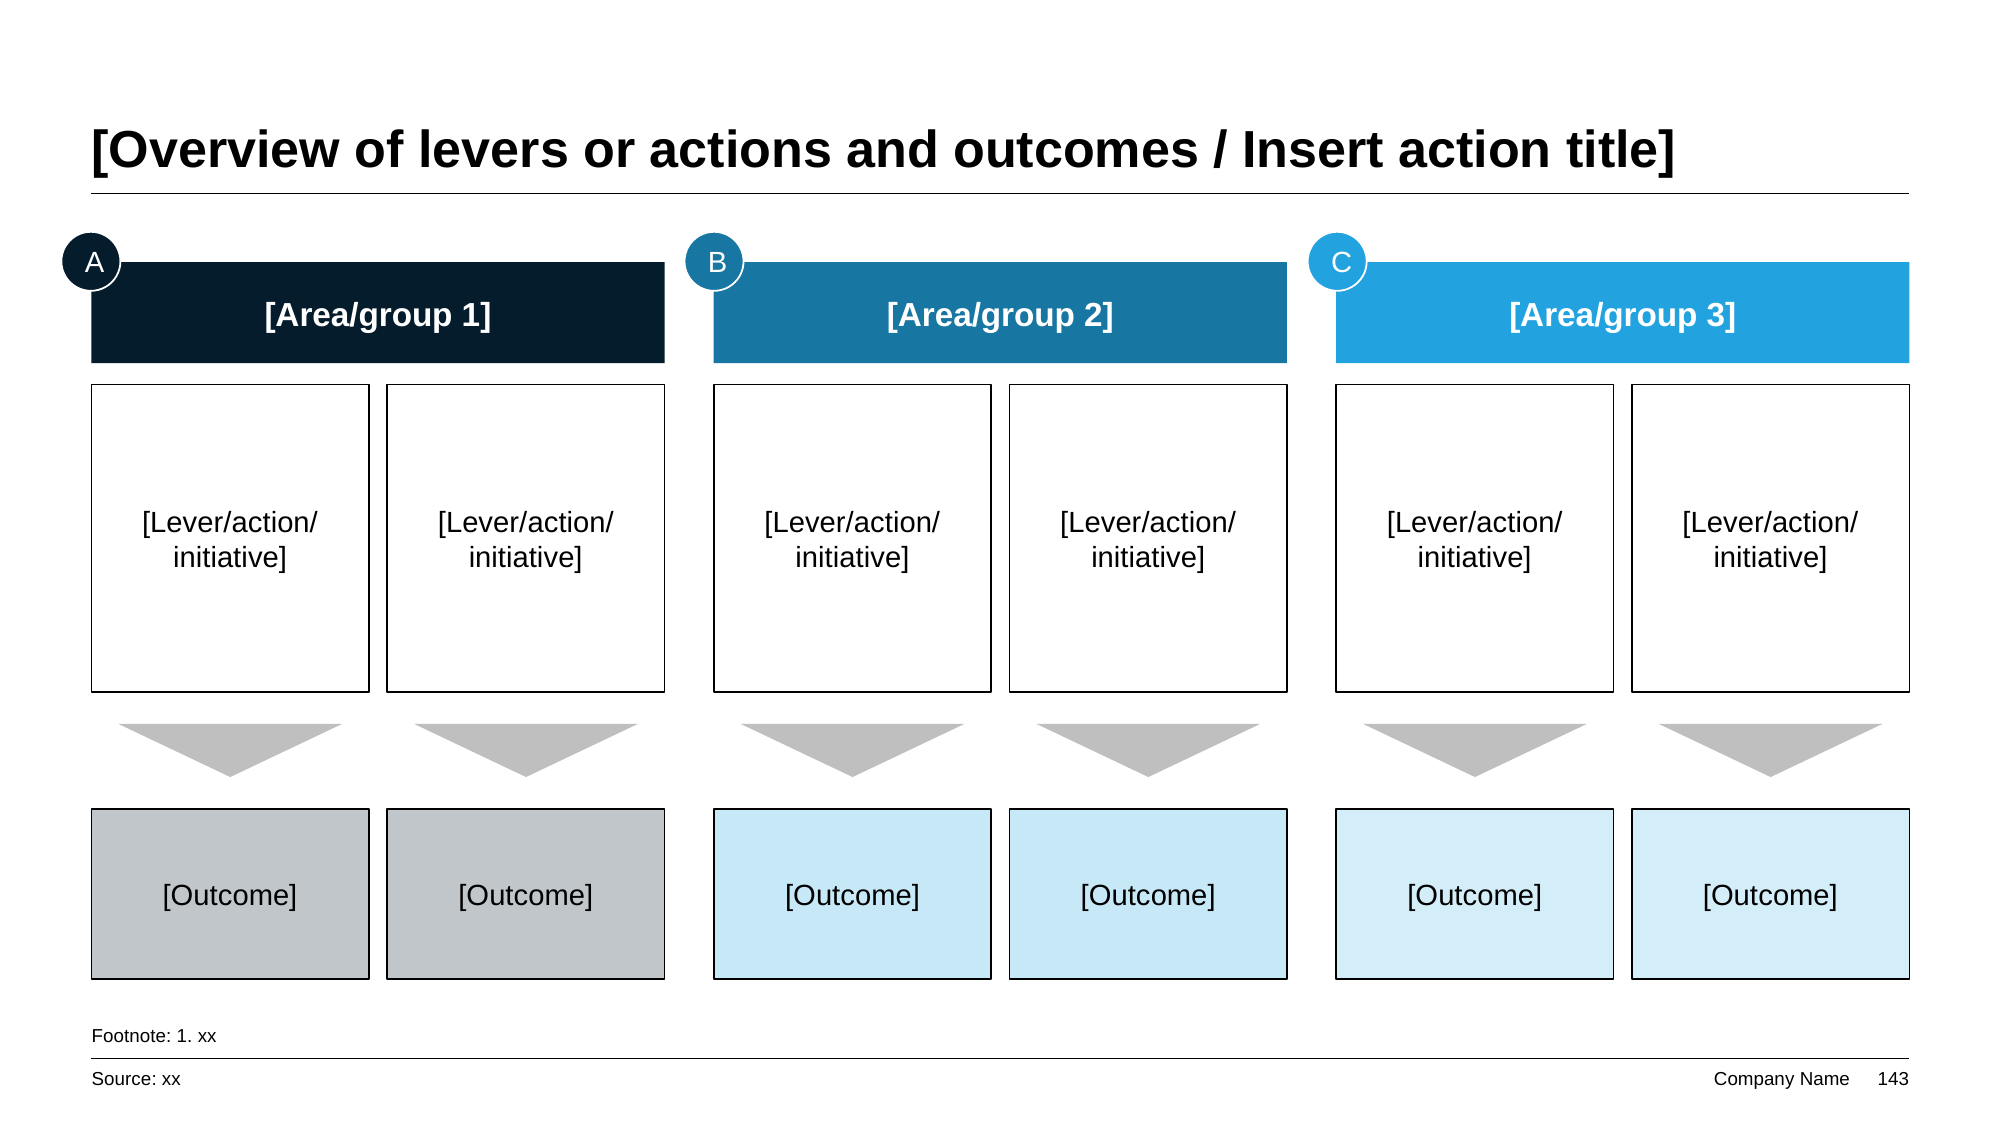

# [Overview of levers or actions and outcomes / Insert action title]
A
B
C
[Area/group 1]
[Area/group 2]
[Area/group 3]
[Lever/action/
initiative]
[Lever/action/
initiative]
[Lever/action/
initiative]
[Lever/action/
initiative]
[Lever/action/
initiative]
[Lever/action/
initiative]

[Outcome]
[Outcome]
[Outcome]
[Outcome]
[Outcome]
[Outcome]
Footnote: 1. xx
Source: xx